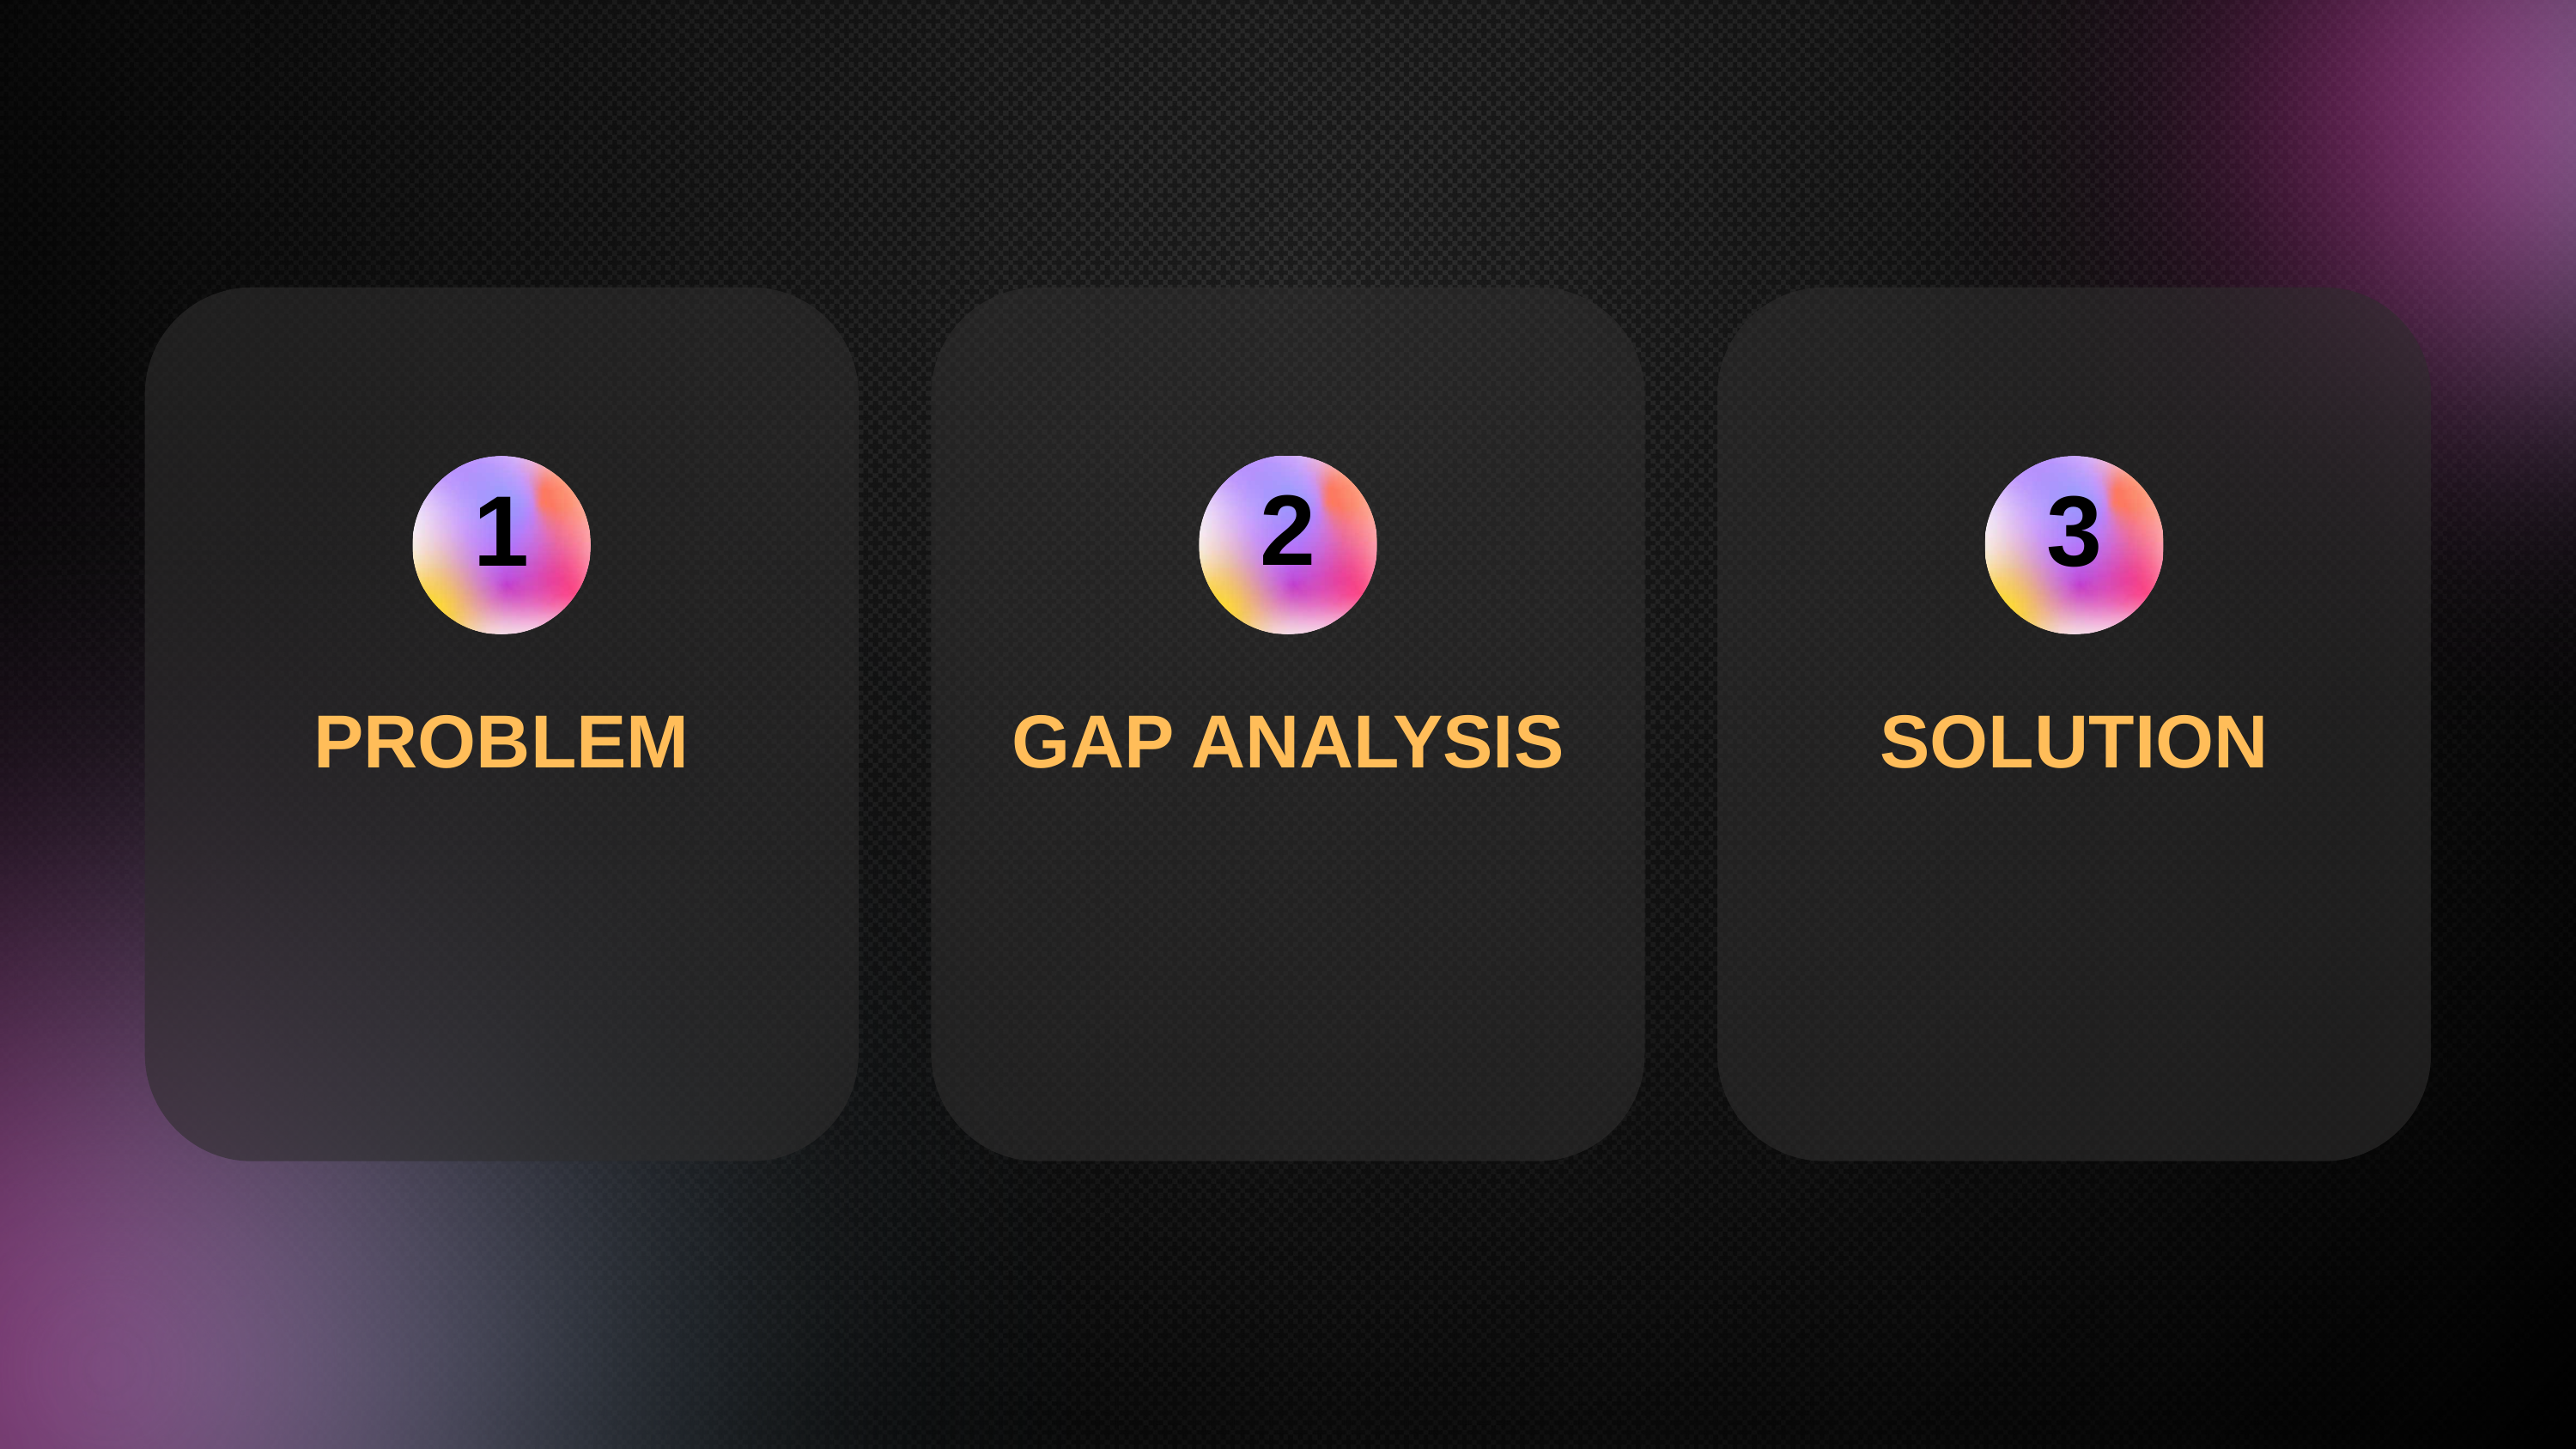

2
1
3
PROBLEM
GAP ANALYSIS
SOLUTION